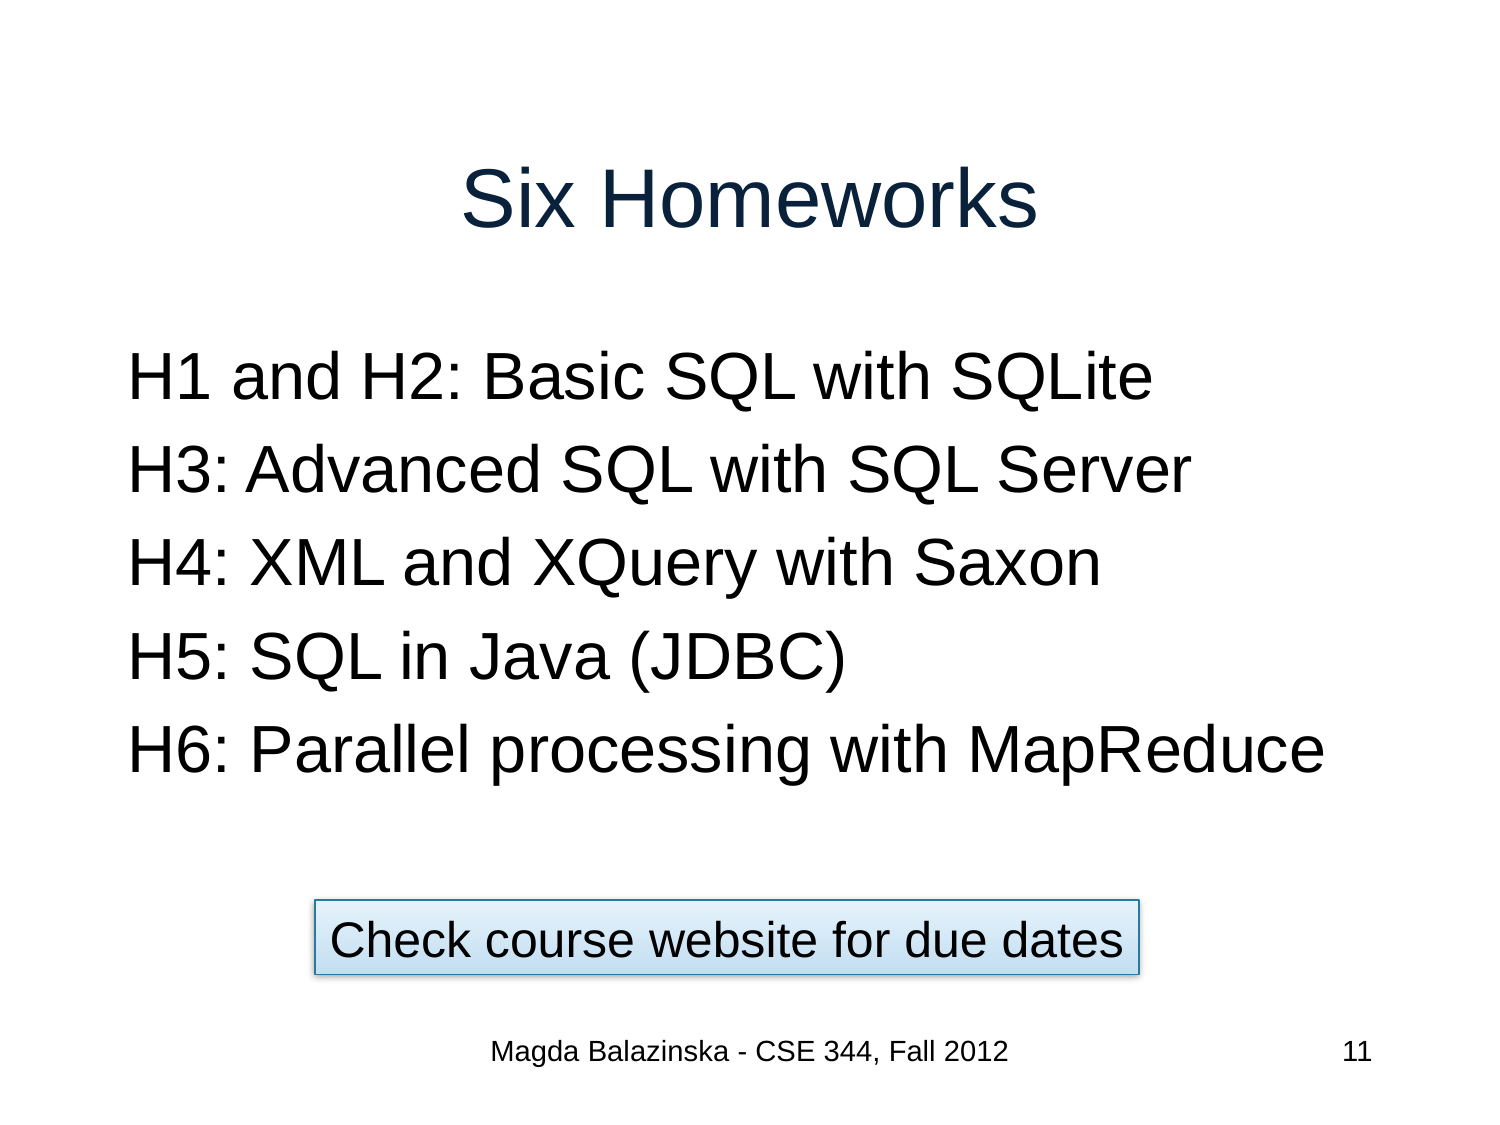

# Six Homeworks
H1 and H2: Basic SQL with SQLite
H3: Advanced SQL with SQL Server
H4: XML and XQuery with Saxon
H5: SQL in Java (JDBC)
H6: Parallel processing with MapReduce
Check course website for due dates
Magda Balazinska - CSE 344, Fall 2012
11